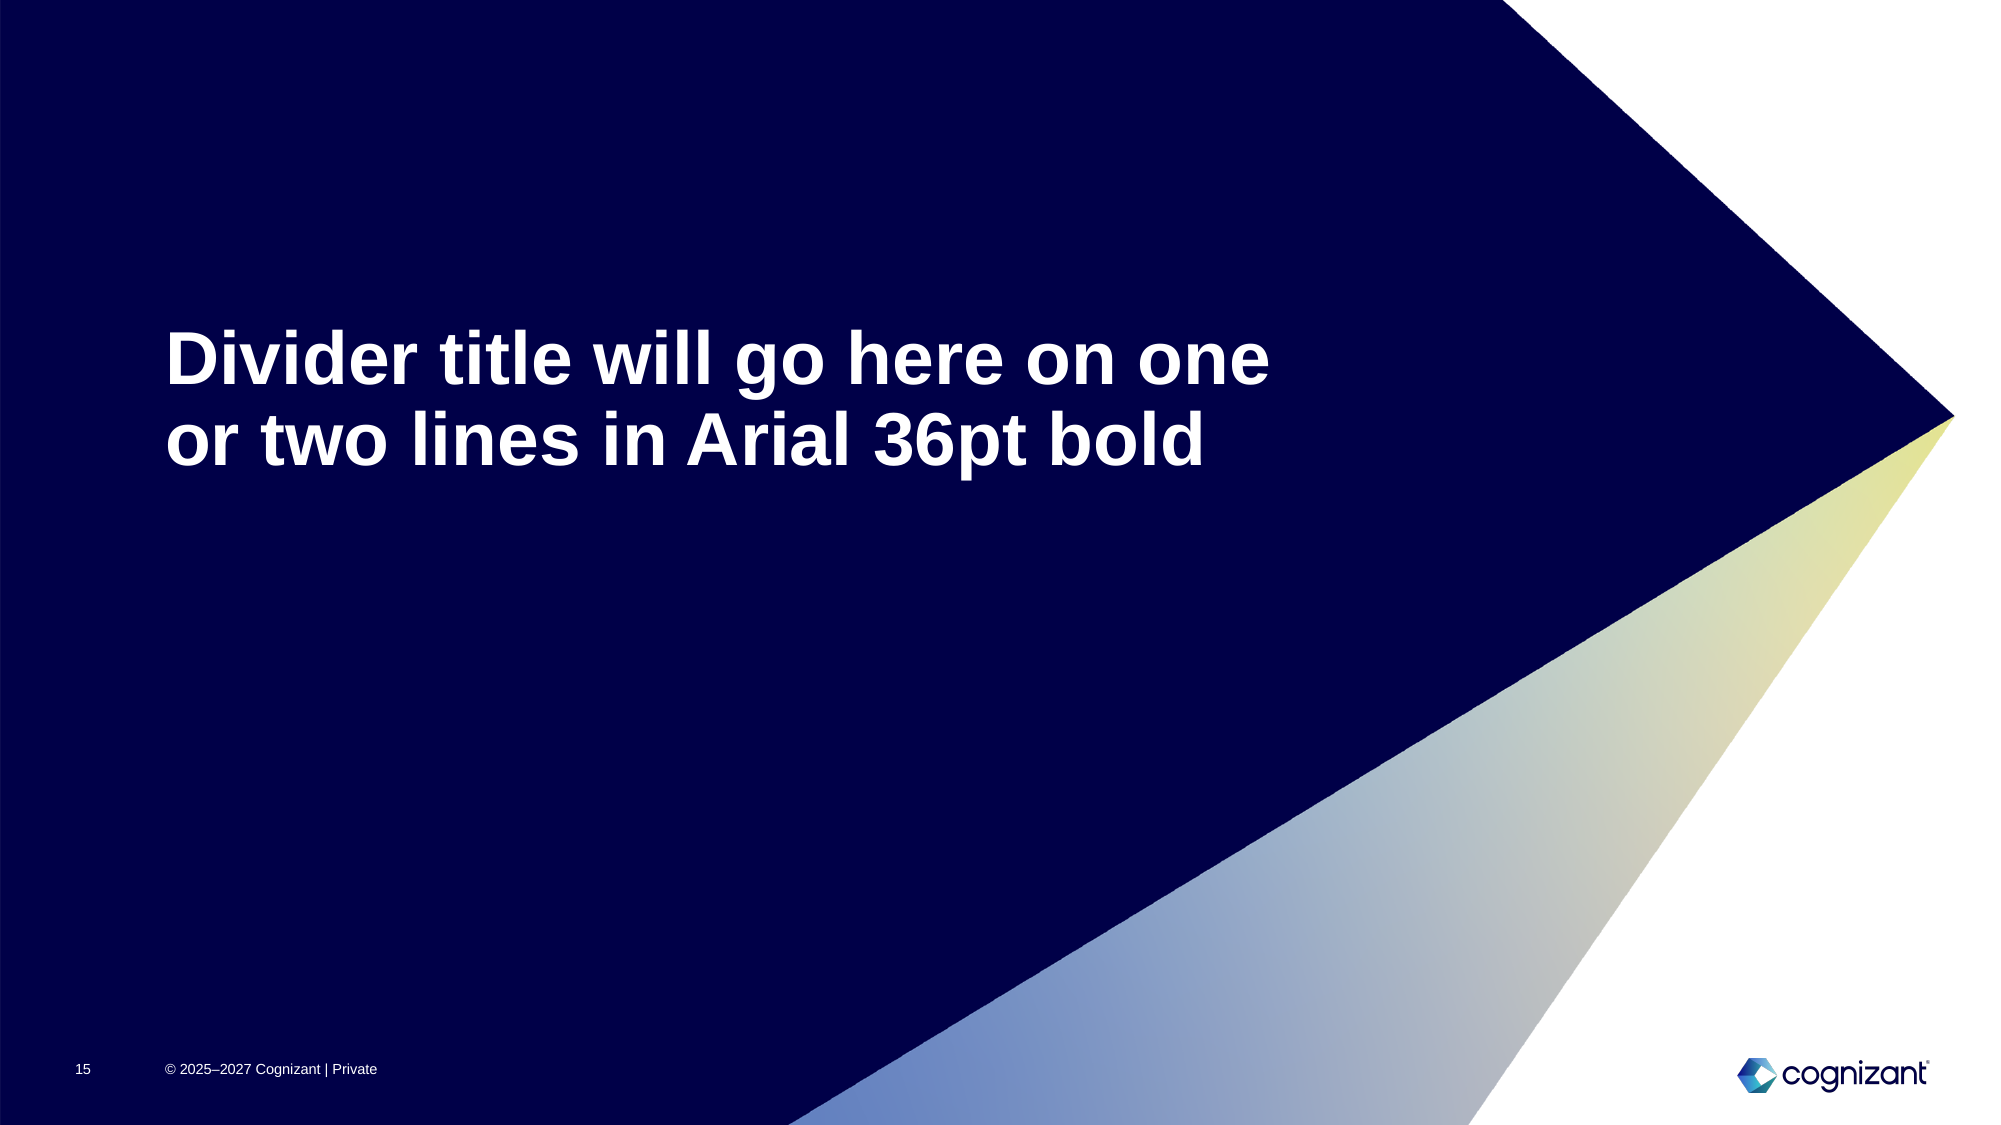

# Divider title will go here on one or two lines in Arial 36pt bold
15
© 2025–2027 Cognizant | Private